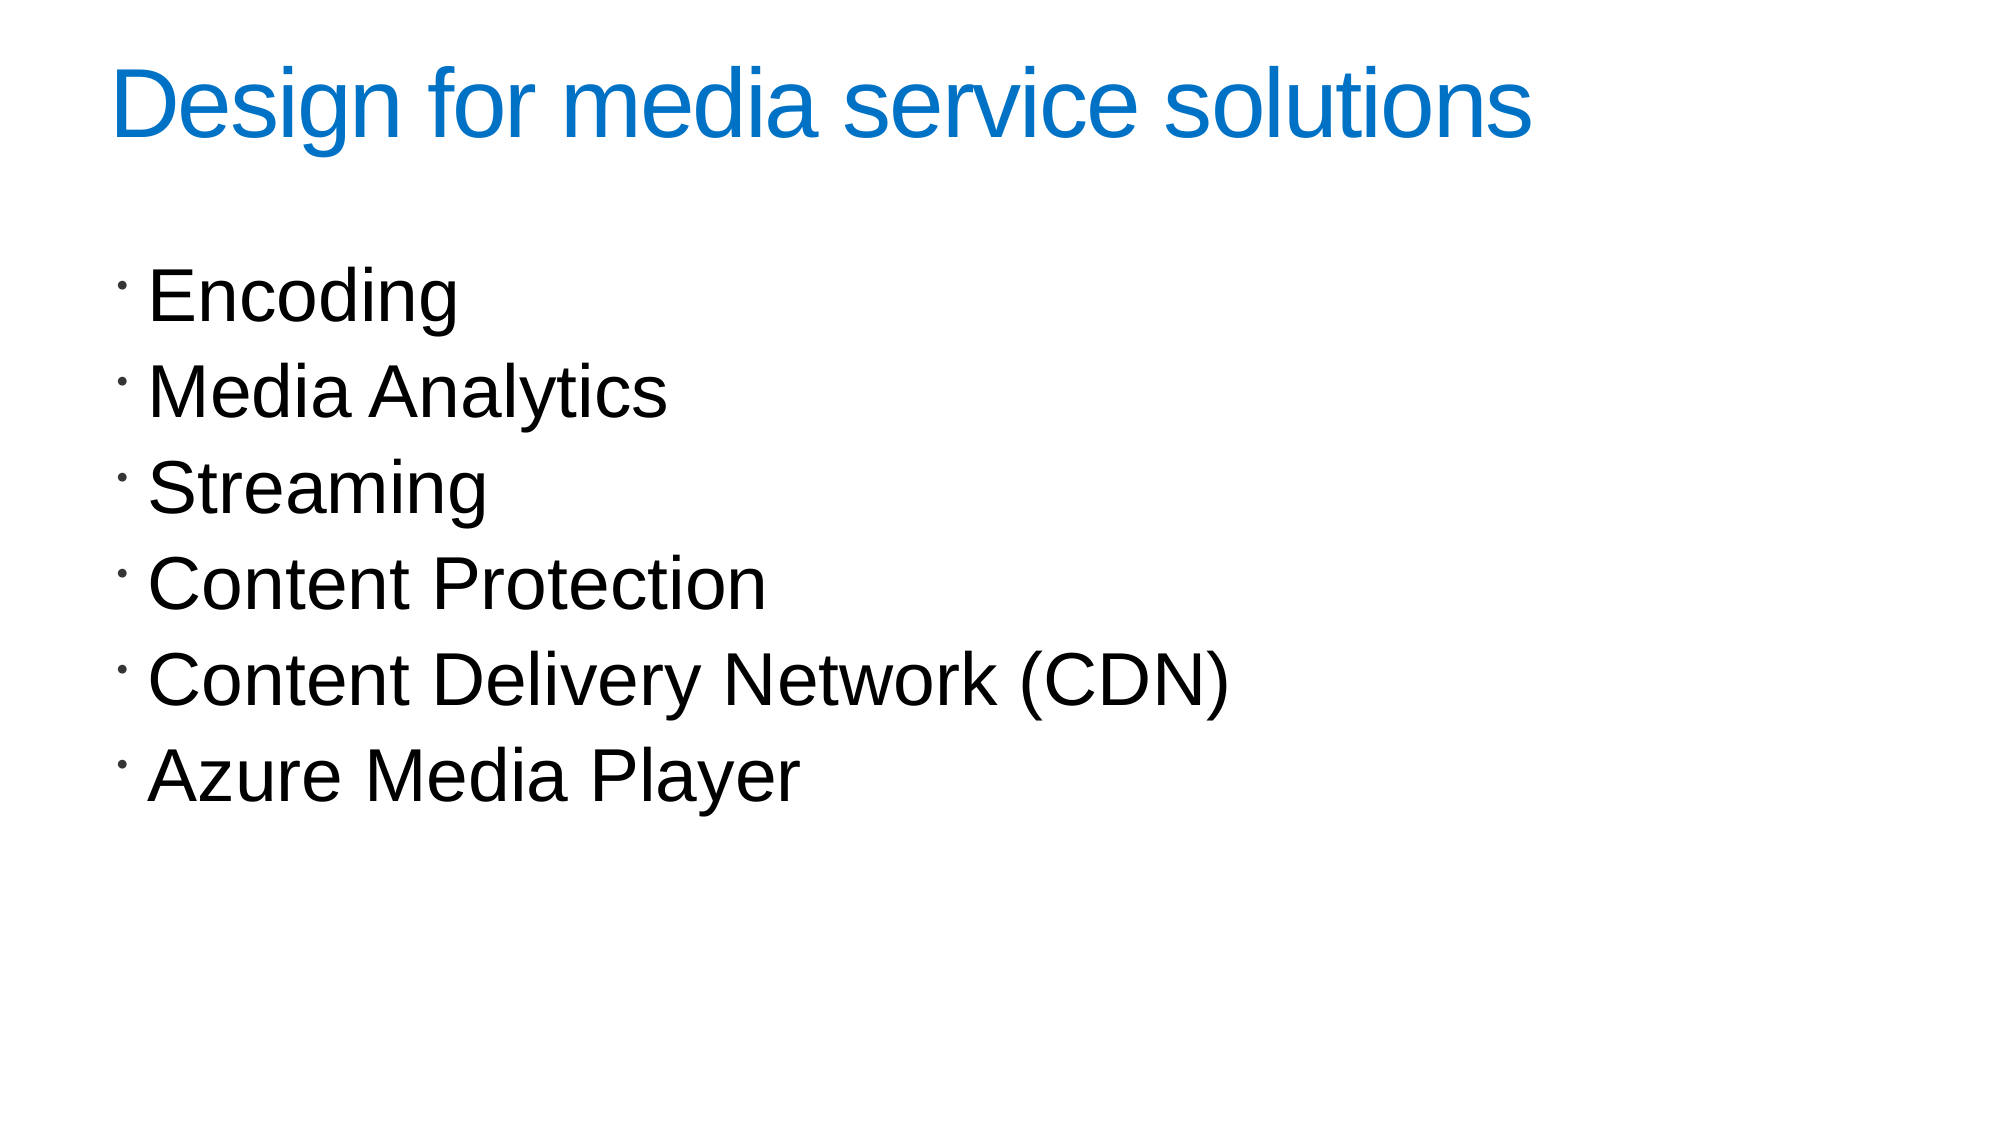

# Design for media service solutions
Encoding
Media Analytics
Streaming
Content Protection
Content Delivery Network (CDN)
Azure Media Player